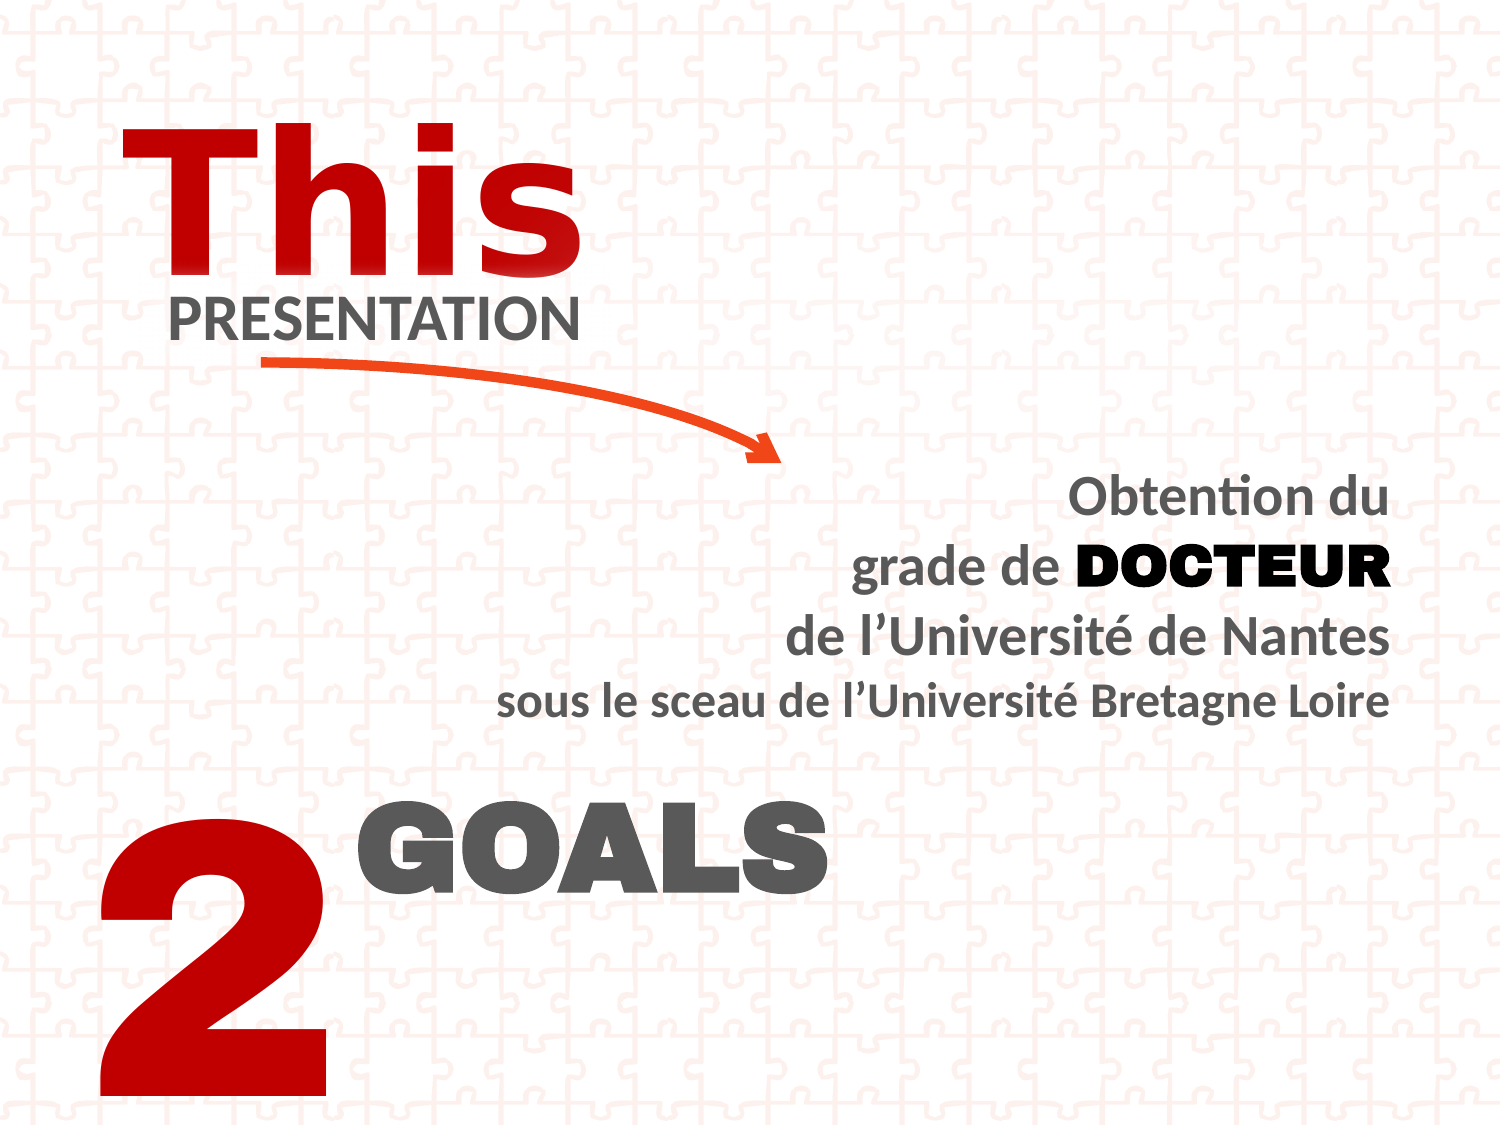

This
PRESENTATION

Obtention du
grade de DOCTEUR
de l’Université de Nantes
sous le sceau de l’Université Bretagne Loire
2
GOALS